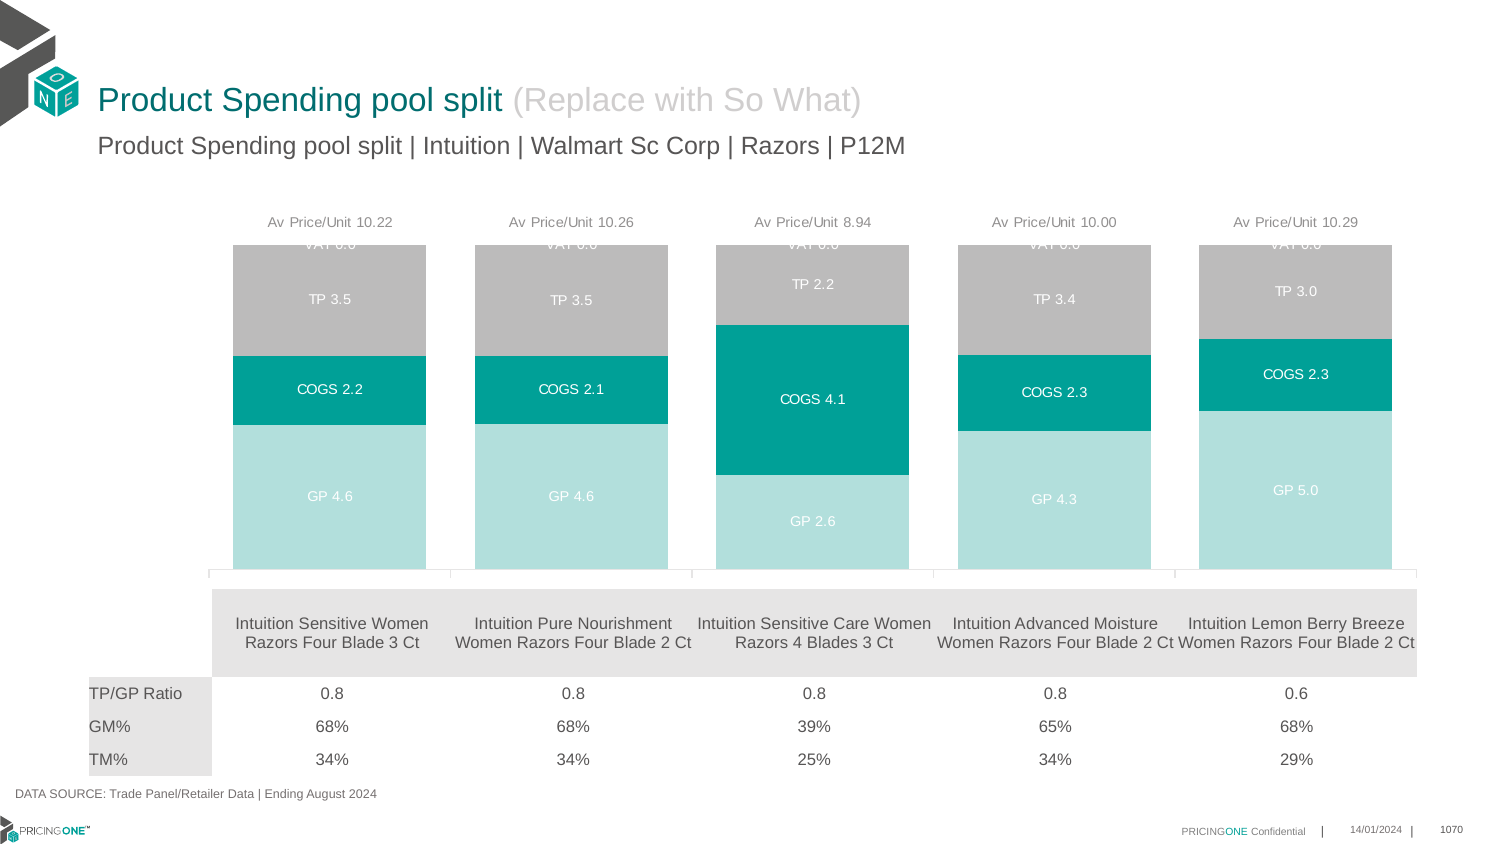

# Product Spending pool split (Replace with So What)
Product Spending pool split | Intuition | Walmart Sc Corp | Razors | P12M

### Chart

| Category | GP | COGS | TP | VAT |
|---|---|---|---|---|
| Av Price/Unit 10.22 | 4.553869803045733 | 2.1819299875023144 | 3.4872797502777244 | 0.0 |
| Av Price/Unit 10.26 | 4.598924674298835 | 2.142467421457835 | 3.518184097778807 | 0.0 |
| Av Price/Unit 8.94 | 2.6237 | 4.1382 | 2.2300635983551667 | 0.0 |
| Av Price/Unit 10.00 | 4.263413499980066 | 2.3325220603596066 | 3.403713604433282 | 0.0 |
| Av Price/Unit 10.29 | 5.011444331200126 | 2.307014015959548 | 2.9755028337415395 | 0.0 |
|  | Intuition Sensitive Women Razors Four Blade 3 Ct | Intuition Pure Nourishment Women Razors Four Blade 2 Ct | Intuition Sensitive Care Women Razors 4 Blades 3 Ct | Intuition Advanced Moisture Women Razors Four Blade 2 Ct | Intuition Lemon Berry Breeze Women Razors Four Blade 2 Ct |
| --- | --- | --- | --- | --- | --- |
| TP/GP Ratio | 0.8 | 0.8 | 0.8 | 0.8 | 0.6 |
| GM% | 68% | 68% | 39% | 65% | 68% |
| TM% | 34% | 34% | 25% | 34% | 29% |
DATA SOURCE: Trade Panel/Retailer Data | Ending August 2024

14/01/2024
1070